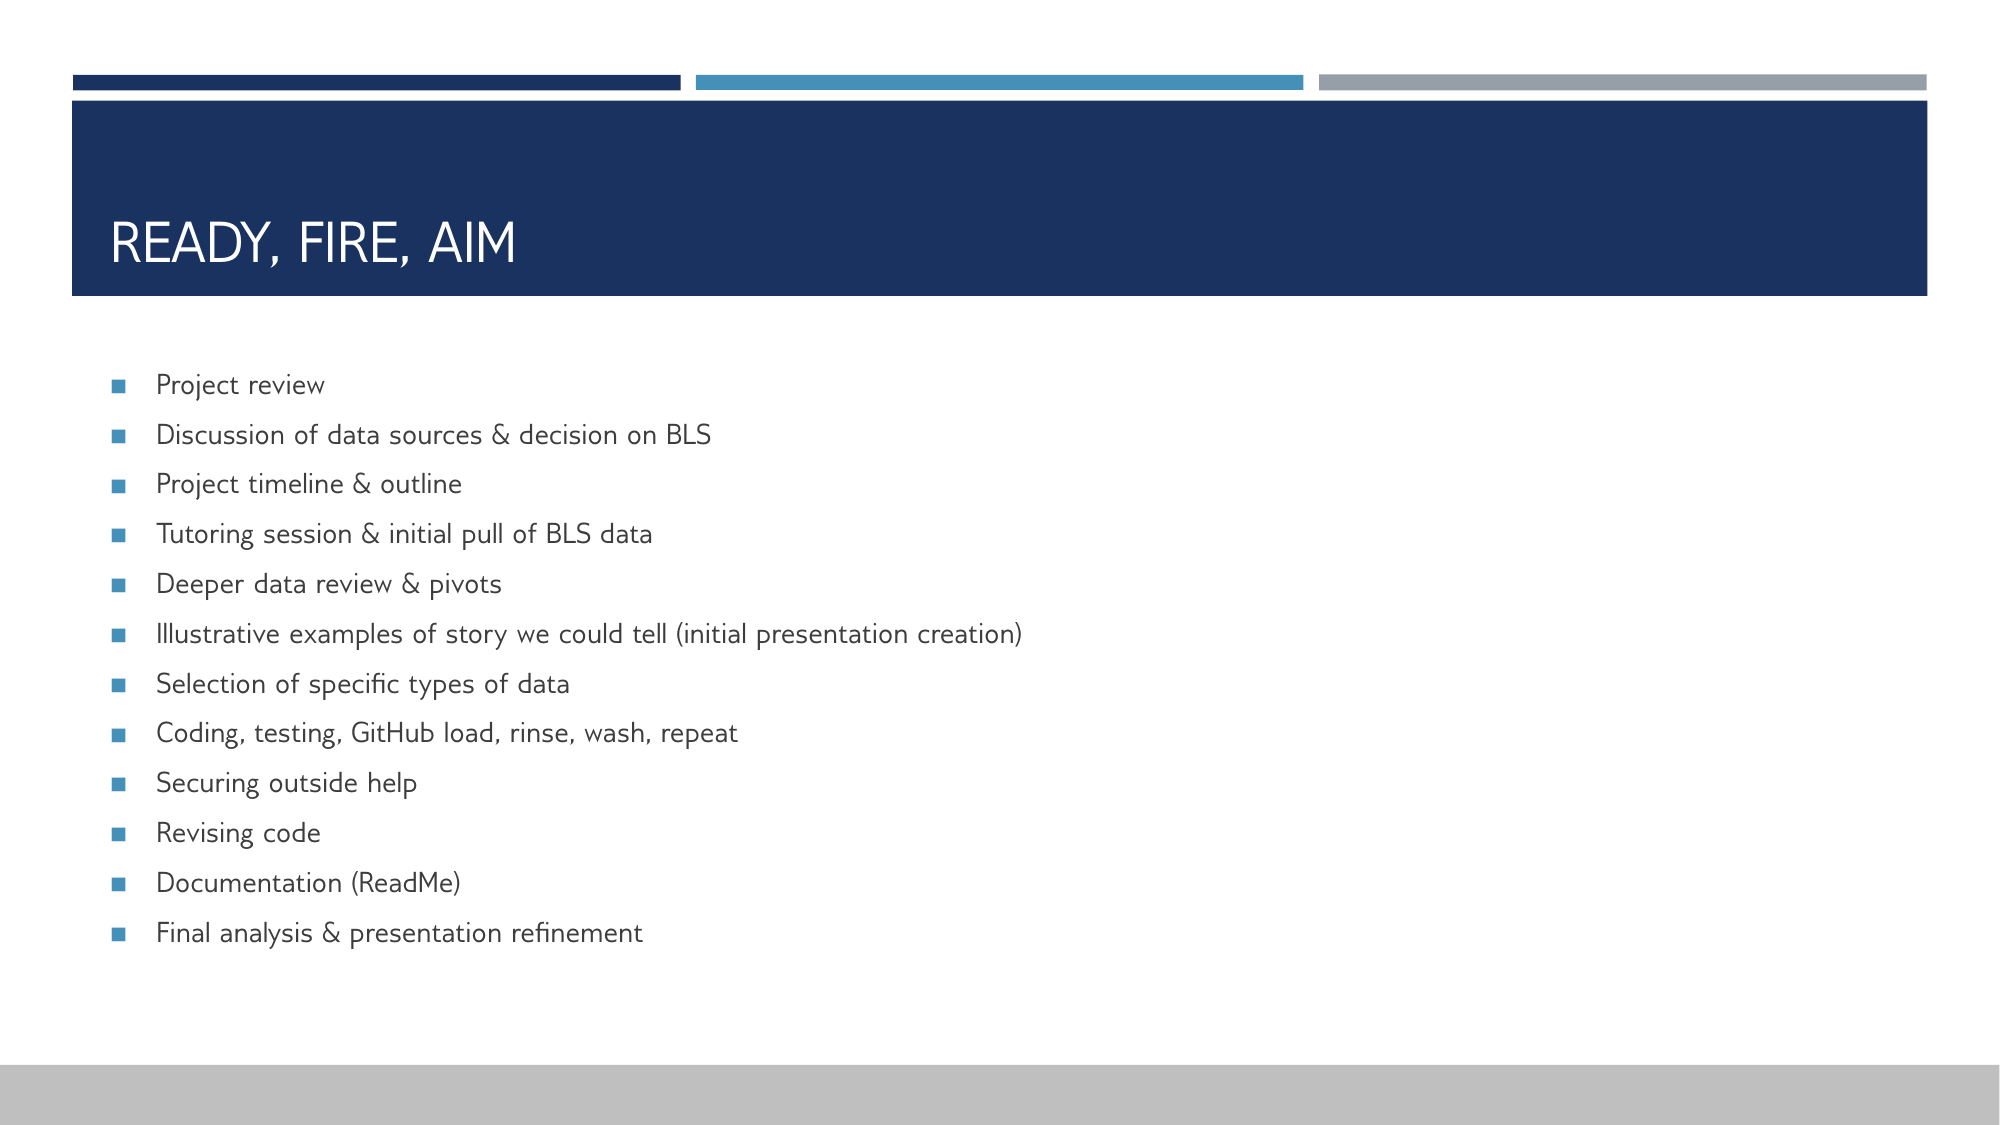

# READY, FIRE, AIM
Project review
Discussion of data sources & decision on BLS
Project timeline & outline
Tutoring session & initial pull of BLS data
Deeper data review & pivots
Illustrative examples of story we could tell (initial presentation creation)
Selection of specific types of data
Coding, testing, GitHub load, rinse, wash, repeat
Securing outside help
Revising code
Documentation (ReadMe)
Final analysis & presentation refinement